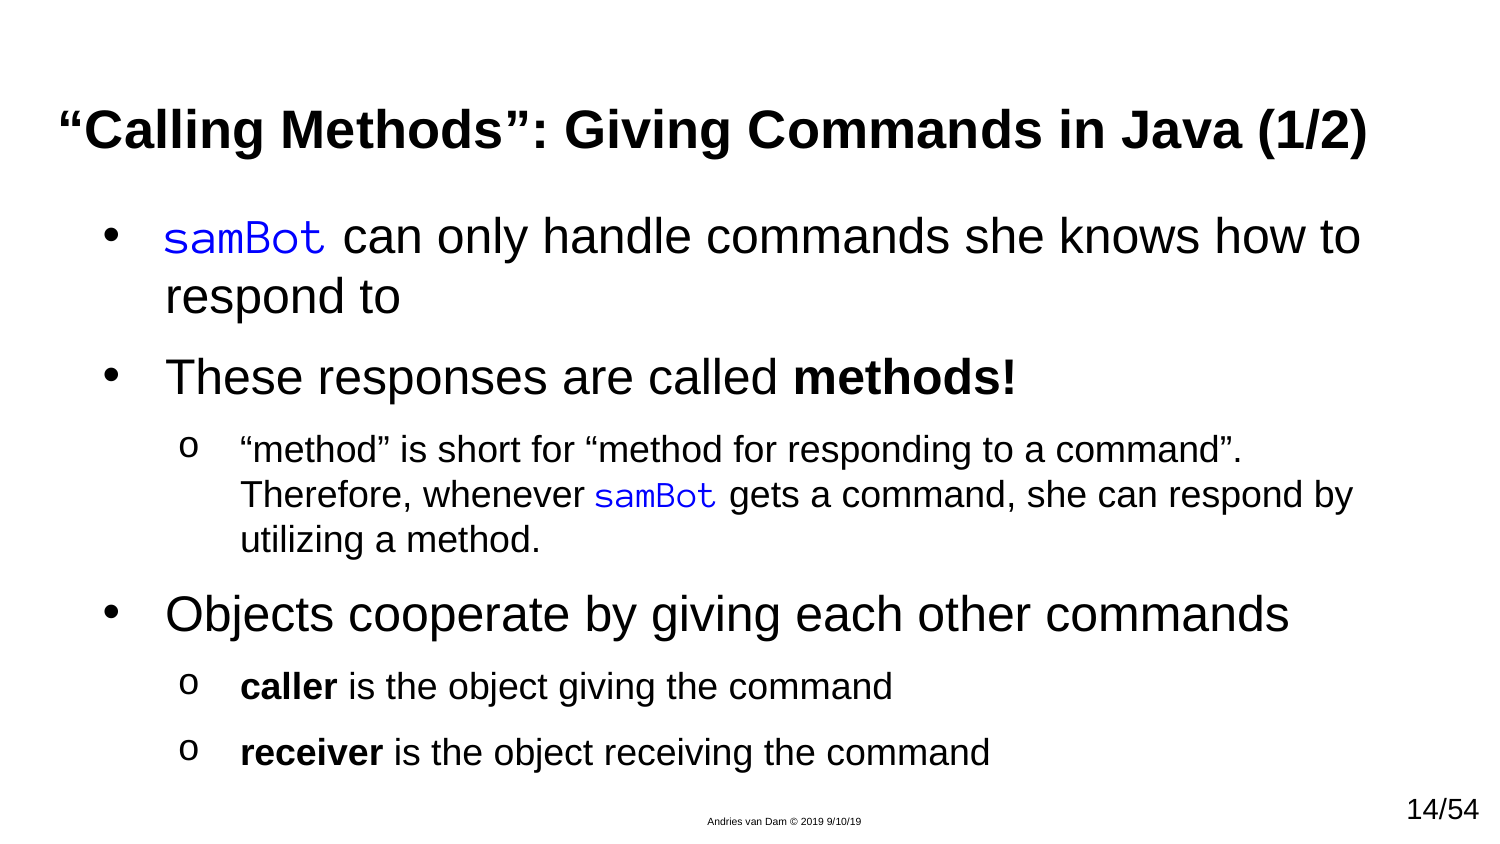

# “Calling Methods”: Giving Commands in Java (1/2)
samBot can only handle commands she knows how to respond to
These responses are called methods!
“method” is short for “method for responding to a command”. Therefore, whenever samBot gets a command, she can respond by utilizing a method.
Objects cooperate by giving each other commands
caller is the object giving the command
receiver is the object receiving the command